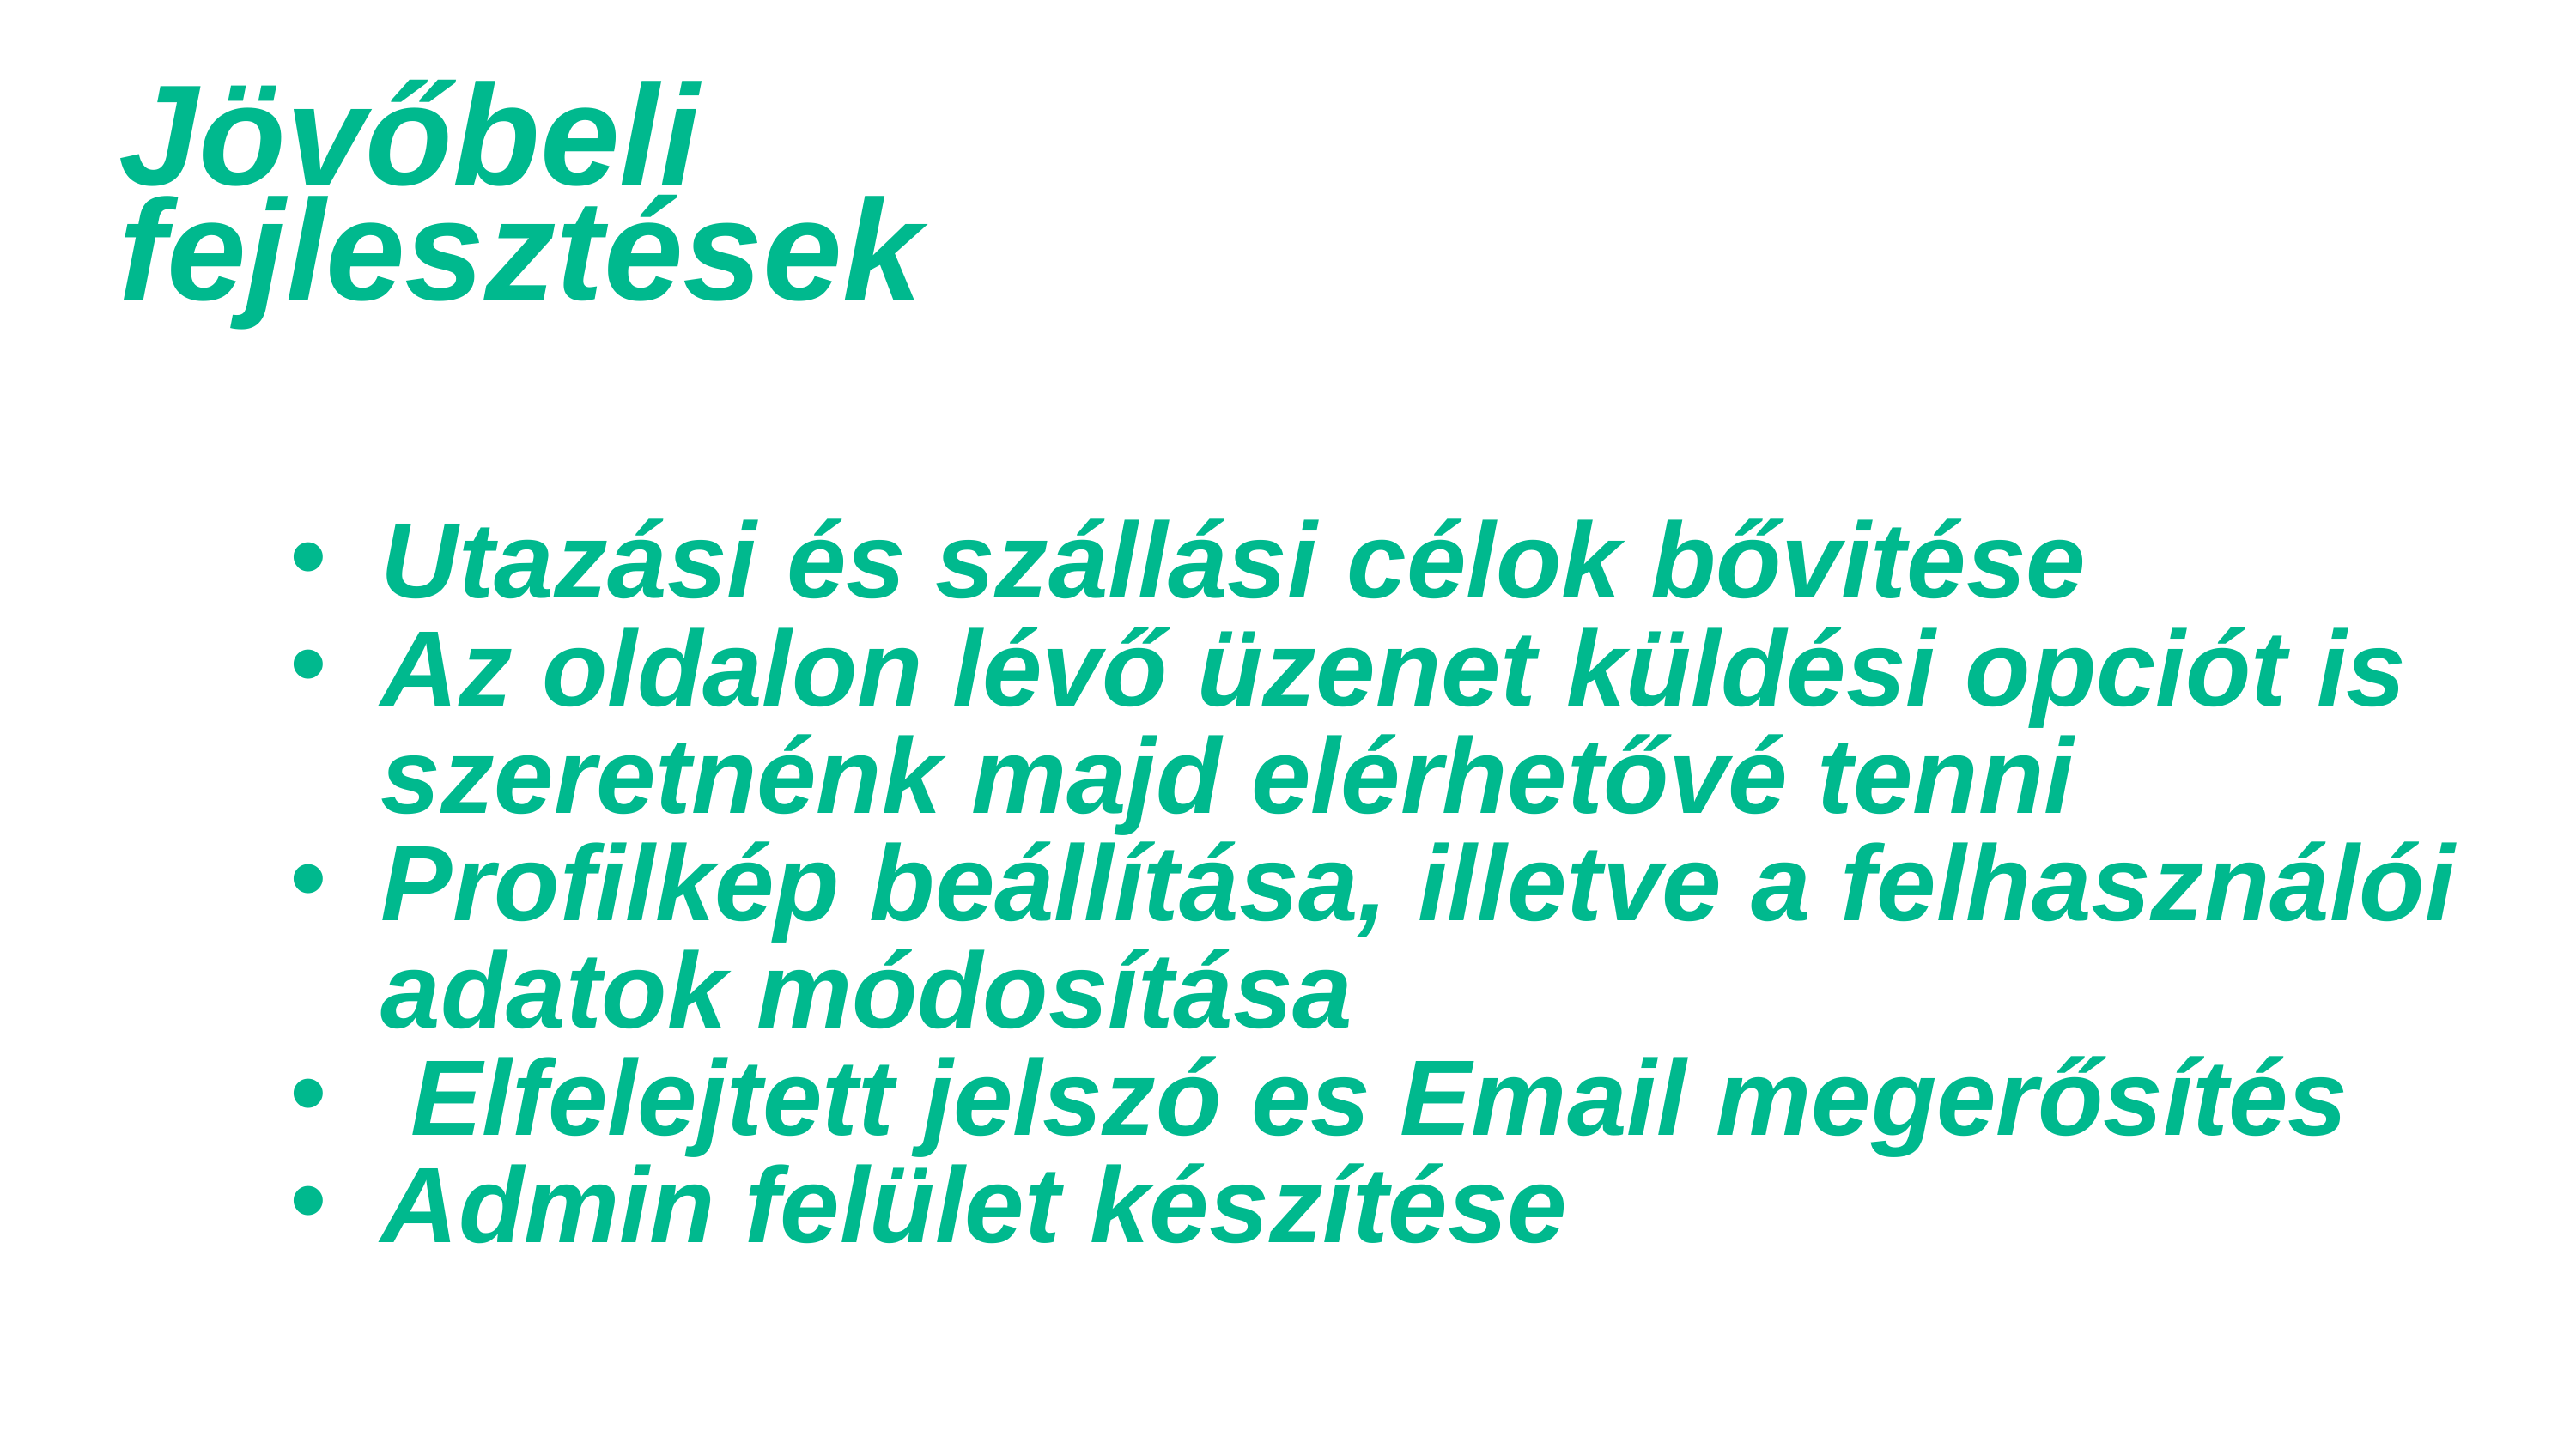

Jövőbeli fejlesztések
Utazási és szállási célok bővitése
Az oldalon lévő üzenet küldési opciót is szeretnénk majd elérhetővé tenni
Profilkép beállítása, illetve a felhasználói adatok módosítása
 Elfelejtett jelszó es Email megerősítés
Admin felület készítése